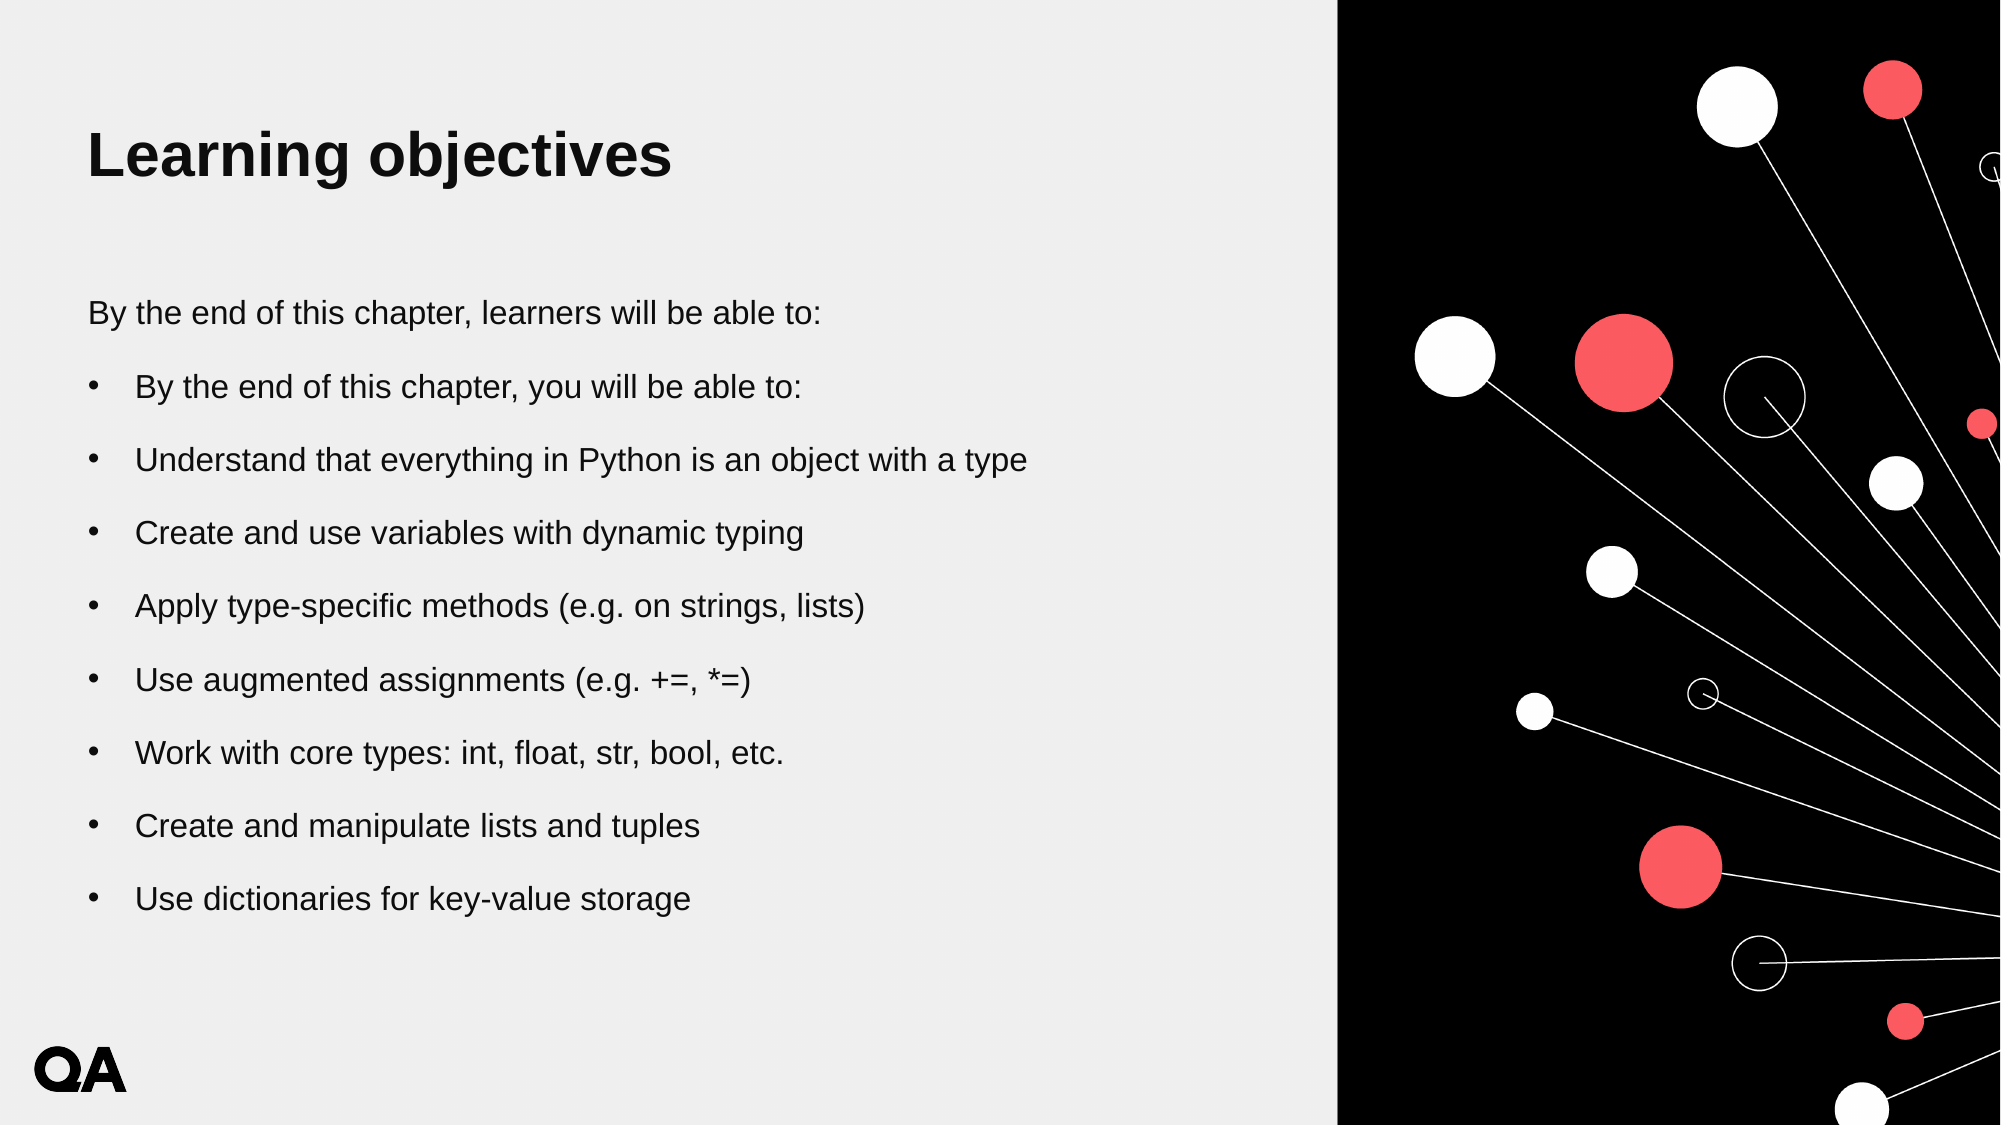

By the end of this chapter, learners will be able to:
By the end of this chapter, you will be able to:
Understand that everything in Python is an object with a type
Create and use variables with dynamic typing
Apply type-specific methods (e.g. on strings, lists)
Use augmented assignments (e.g. +=, *=)
Work with core types: int, float, str, bool, etc.
Create and manipulate lists and tuples
Use dictionaries for key-value storage